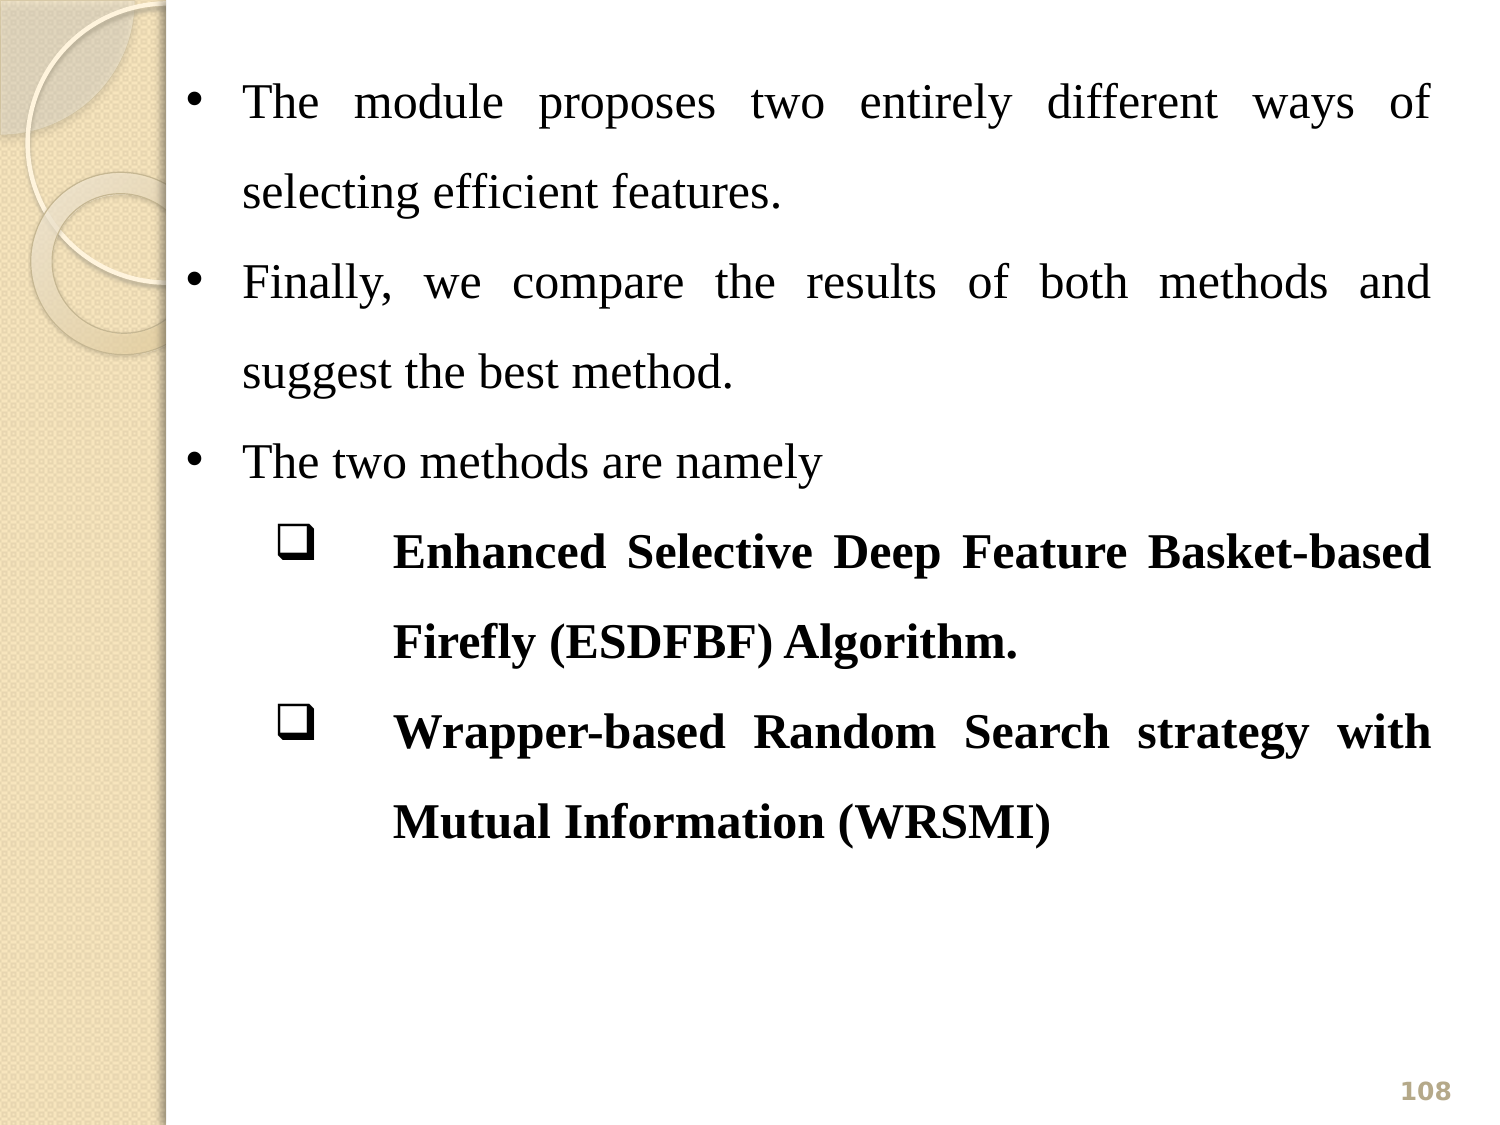

The module proposes two entirely different ways of selecting efficient features.
Finally, we compare the results of both methods and suggest the best method.
The two methods are namely
Enhanced Selective Deep Feature Basket-based Firefly (ESDFBF) Algorithm.
Wrapper-based Random Search strategy with Mutual Information (WRSMI)
108